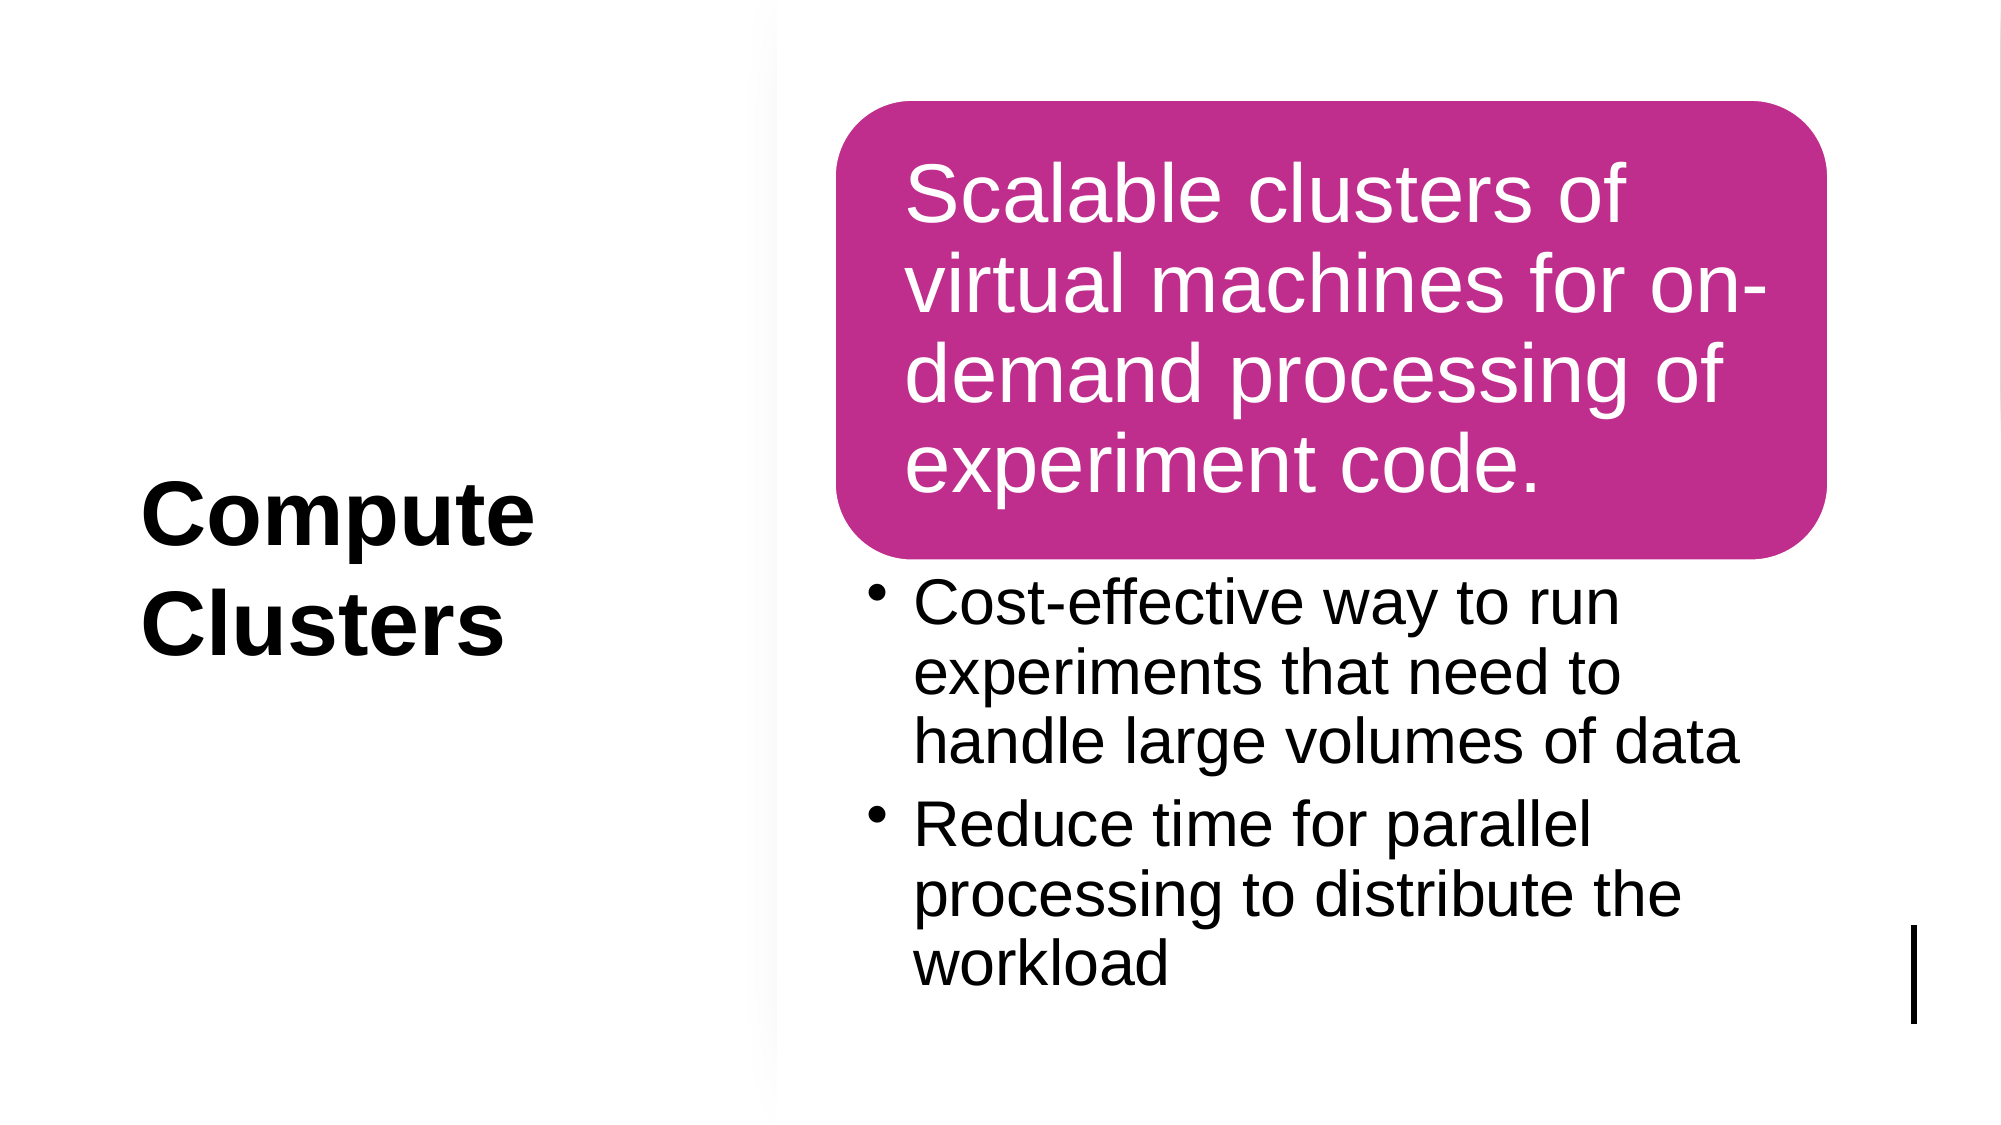

Scalable clusters of virtual machines for on-demand processing of experiment code.
Cost-effective way to run experiments that need to handle large volumes of data
Reduce time for parallel processing to distribute the workload
# Compute Clusters